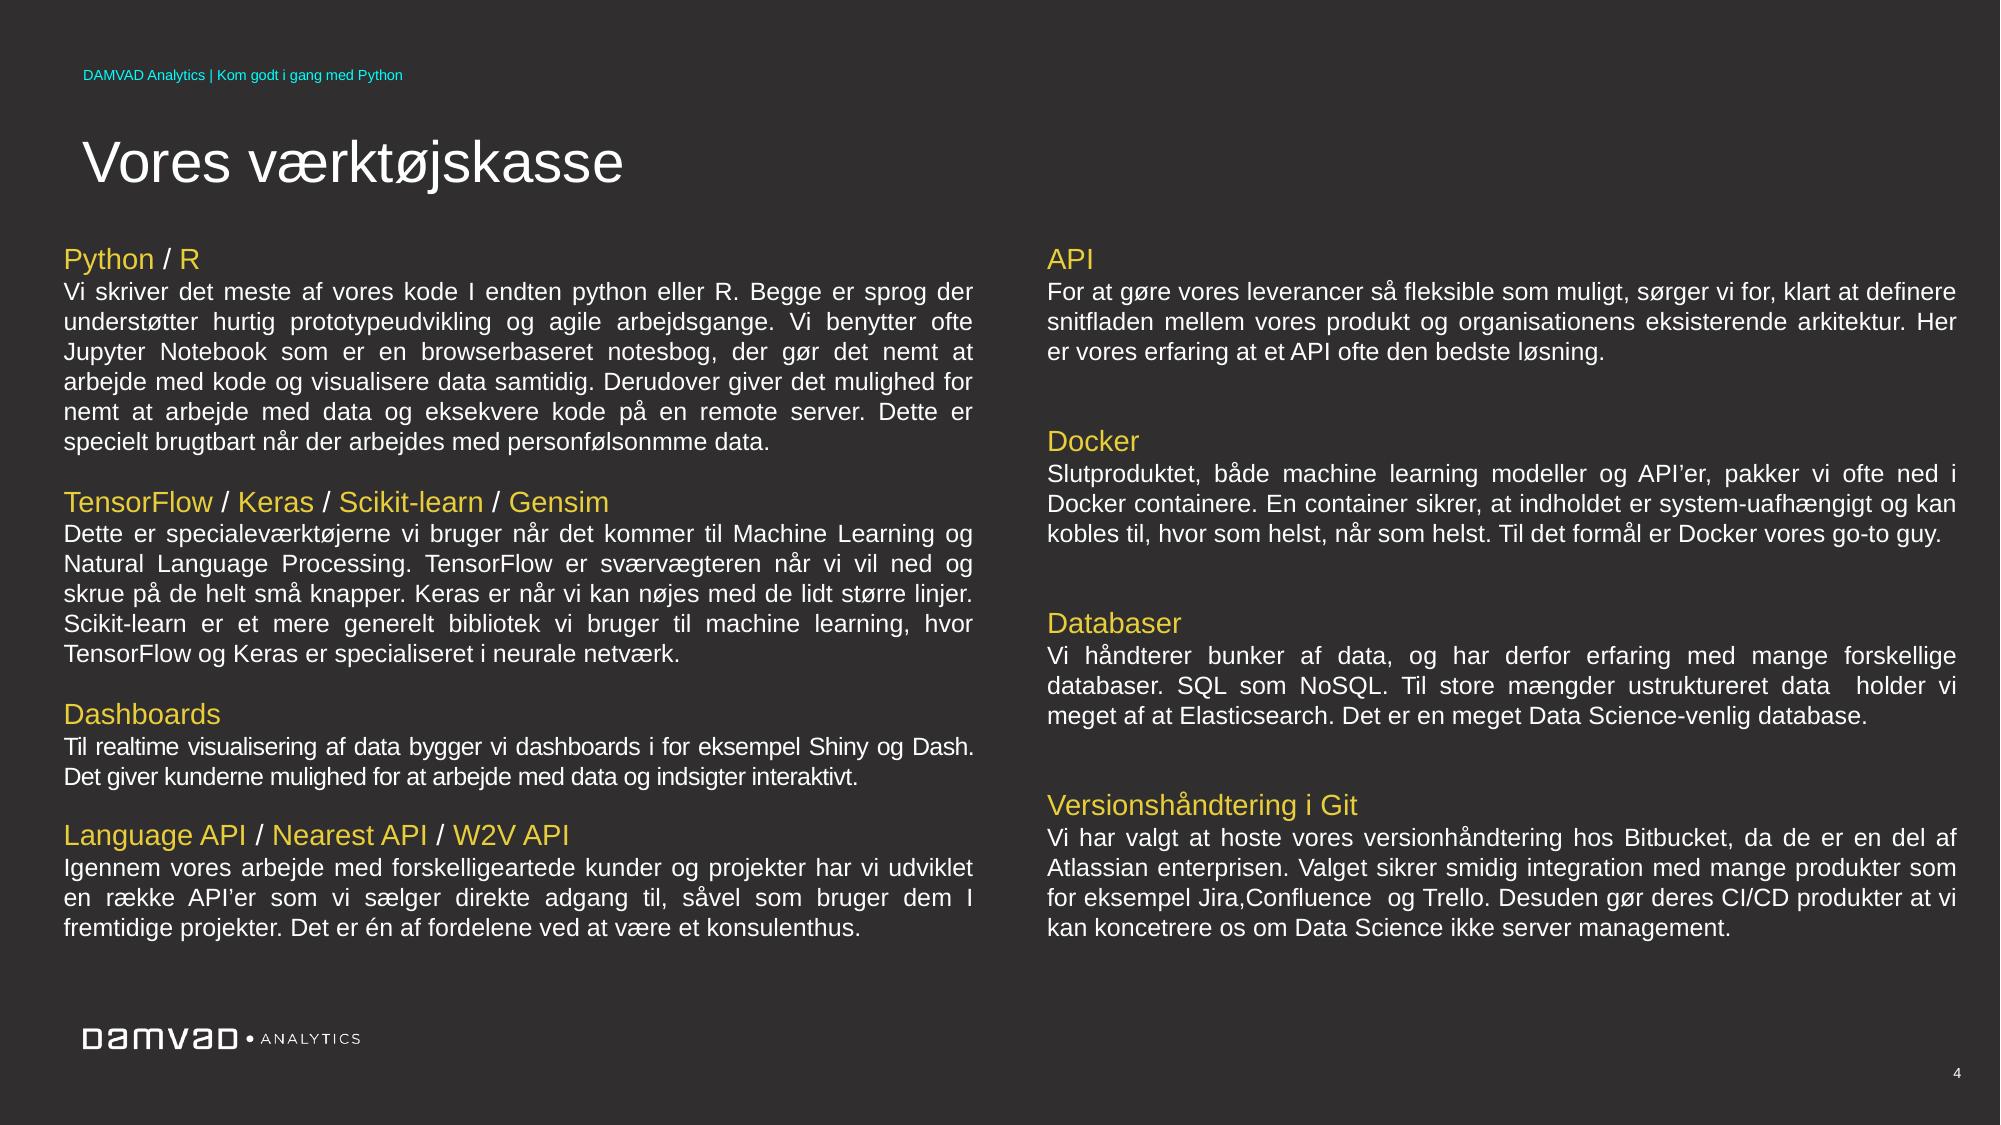

DAMVAD Analytics | Kom godt i gang med Python
Vores værktøjskasse
Python / R
Vi skriver det meste af vores kode I endten python eller R. Begge er sprog der understøtter hurtig prototypeudvikling og agile arbejdsgange. Vi benytter ofte Jupyter Notebook som er en browserbaseret notesbog, der gør det nemt at arbejde med kode og visualisere data samtidig. Derudover giver det mulighed for nemt at arbejde med data og eksekvere kode på en remote server. Dette er specielt brugtbart når der arbejdes med personfølsonmme data.
API
For at gøre vores leverancer så fleksible som muligt, sørger vi for, klart at definere snitfladen mellem vores produkt og organisationens eksisterende arkitektur. Her er vores erfaring at et API ofte den bedste løsning.
Docker
Slutproduktet, både machine learning modeller og API’er, pakker vi ofte ned i Docker containere. En container sikrer, at indholdet er system-uafhængigt og kan kobles til, hvor som helst, når som helst. Til det formål er Docker vores go-to guy.
TensorFlow / Keras / Scikit-learn / Gensim
Dette er specialeværktøjerne vi bruger når det kommer til Machine Learning og Natural Language Processing. TensorFlow er sværvægteren når vi vil ned og skrue på de helt små knapper. Keras er når vi kan nøjes med de lidt større linjer. Scikit-learn er et mere generelt bibliotek vi bruger til machine learning, hvor TensorFlow og Keras er specialiseret i neurale netværk.
Databaser
Vi håndterer bunker af data, og har derfor erfaring med mange forskellige databaser. SQL som NoSQL. Til store mængder ustruktureret data  holder vi meget af at Elasticsearch. Det er en meget Data Science-venlig database.
Dashboards
Til realtime visualisering af data bygger vi dashboards i for eksempel Shiny og Dash. Det giver kunderne mulighed for at arbejde med data og indsigter interaktivt.
Versionshåndtering i Git
Vi har valgt at hoste vores versionhåndtering hos Bitbucket, da de er en del af Atlassian enterprisen. Valget sikrer smidig integration med mange produkter som for eksempel Jira,Confluence  og Trello. Desuden gør deres CI/CD produkter at vi kan koncetrere os om Data Science ikke server management.
Language API / Nearest API / W2V API
Igennem vores arbejde med forskelligeartede kunder og projekter har vi udviklet en række API’er som vi sælger direkte adgang til, såvel som bruger dem I fremtidige projekter. Det er én af fordelene ved at være et konsulenthus.
4